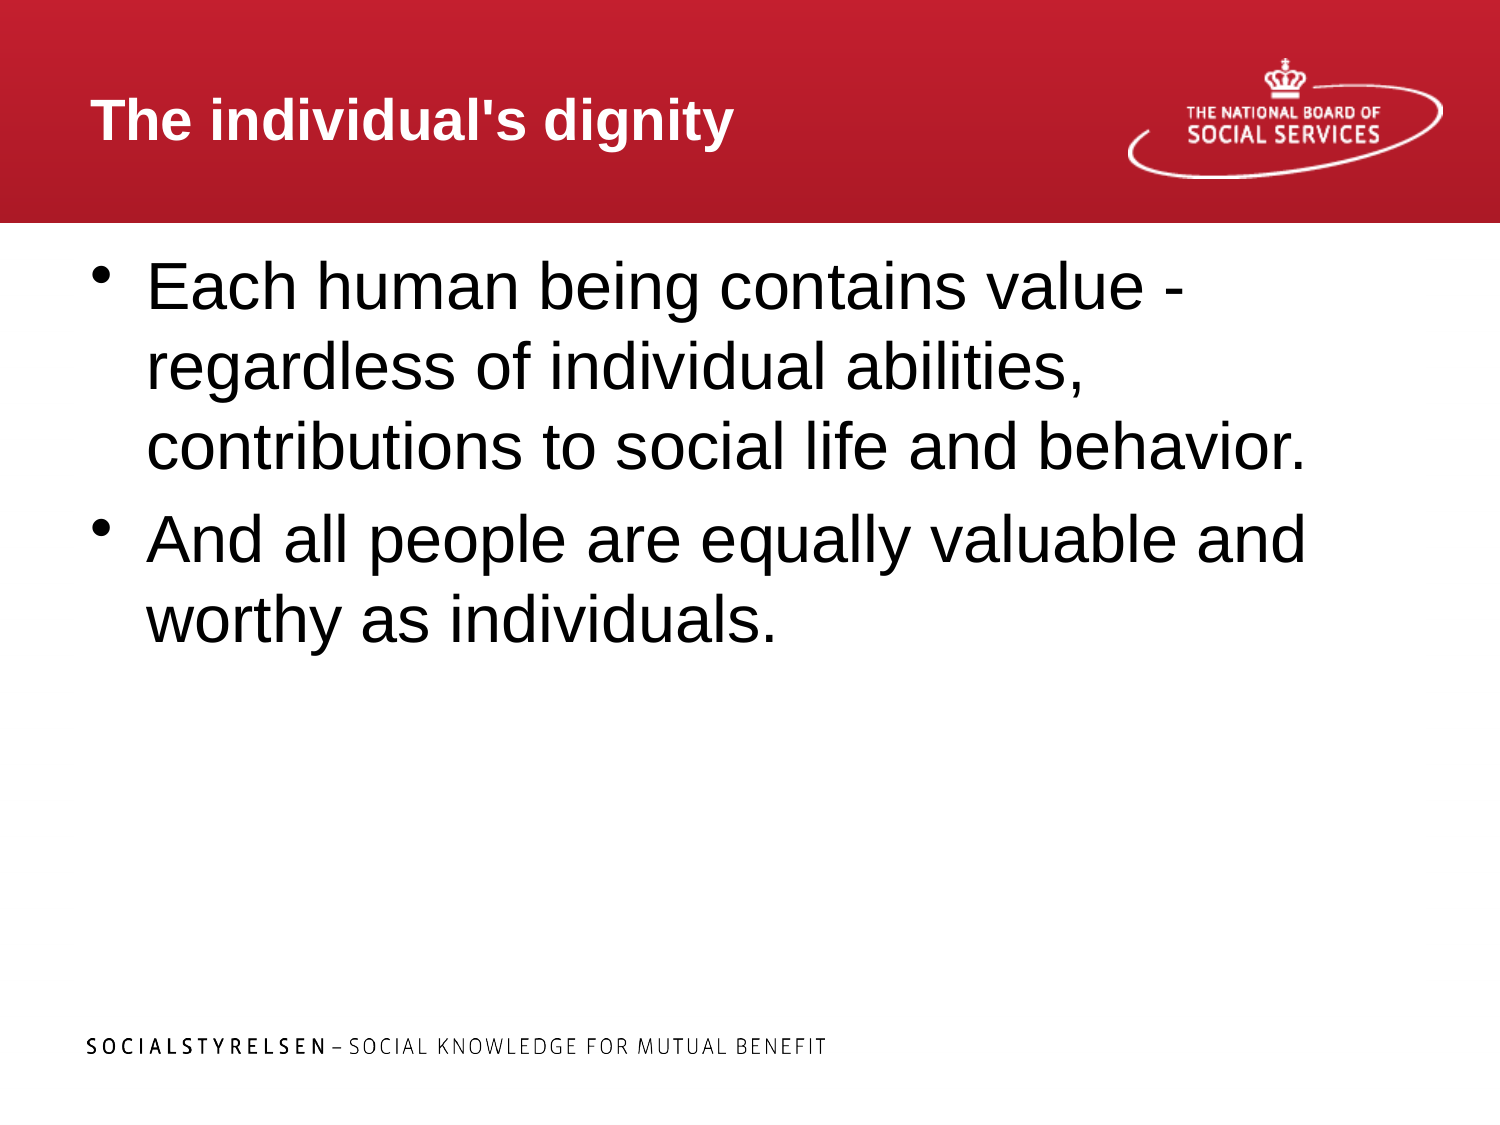

# The individual's dignity
Each human being contains value -
regardless of individual abilities, contributions to social life and behavior.
And all people are equally valuable and worthy as individuals.